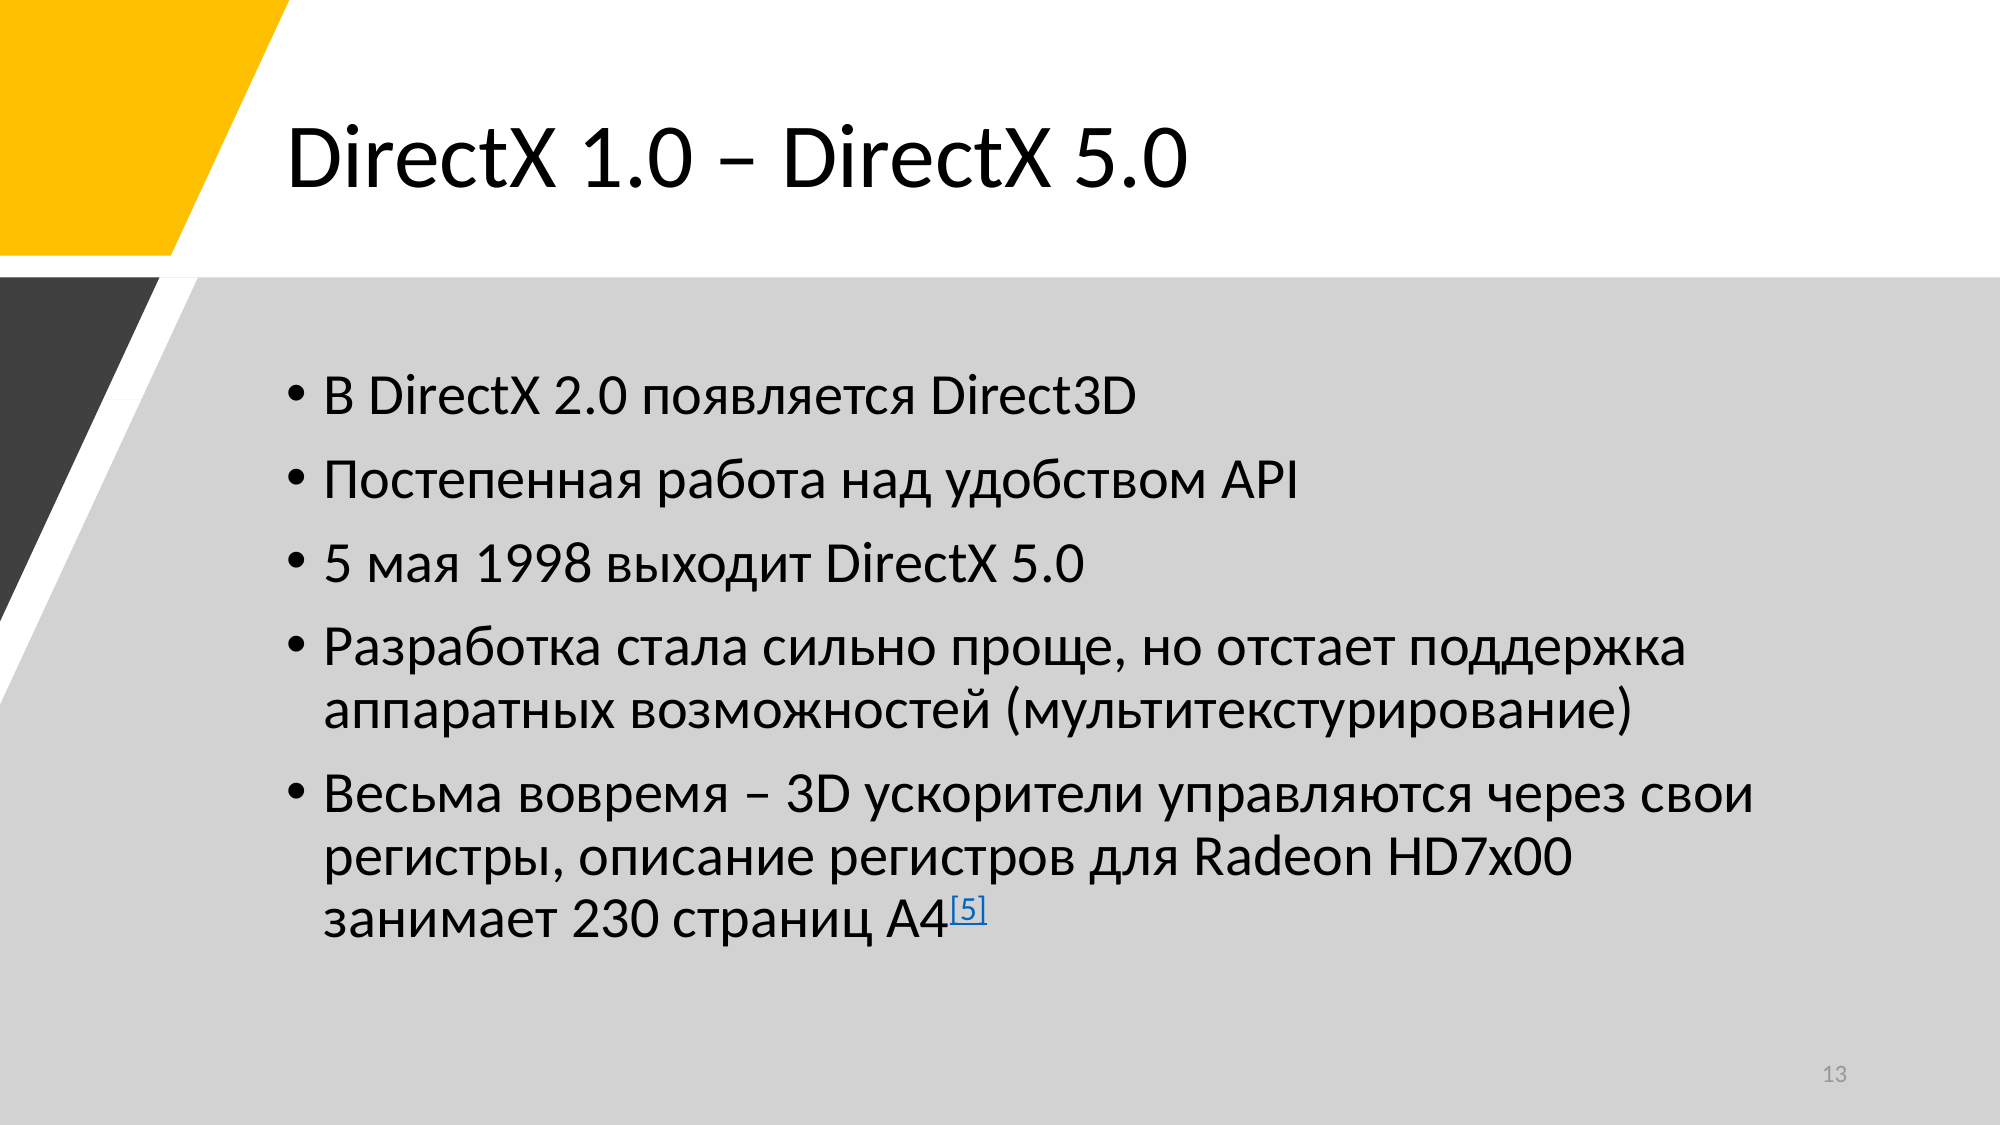

# DirectX 1.0 – DirectX 5.0

В DirectX 2.0 появляется Direct3D
Постепенная работа над удобством API
5 мая 1998 выходит DirectX 5.0
Разработка стала сильно проще, но отстает поддержка аппаратных возможностей (мультитекстурирование)
Весьма вовремя – 3D ускорители управляются через свои регистры, описание регистров для Radeon HD7x00 занимает 230 страниц A4[5]
13